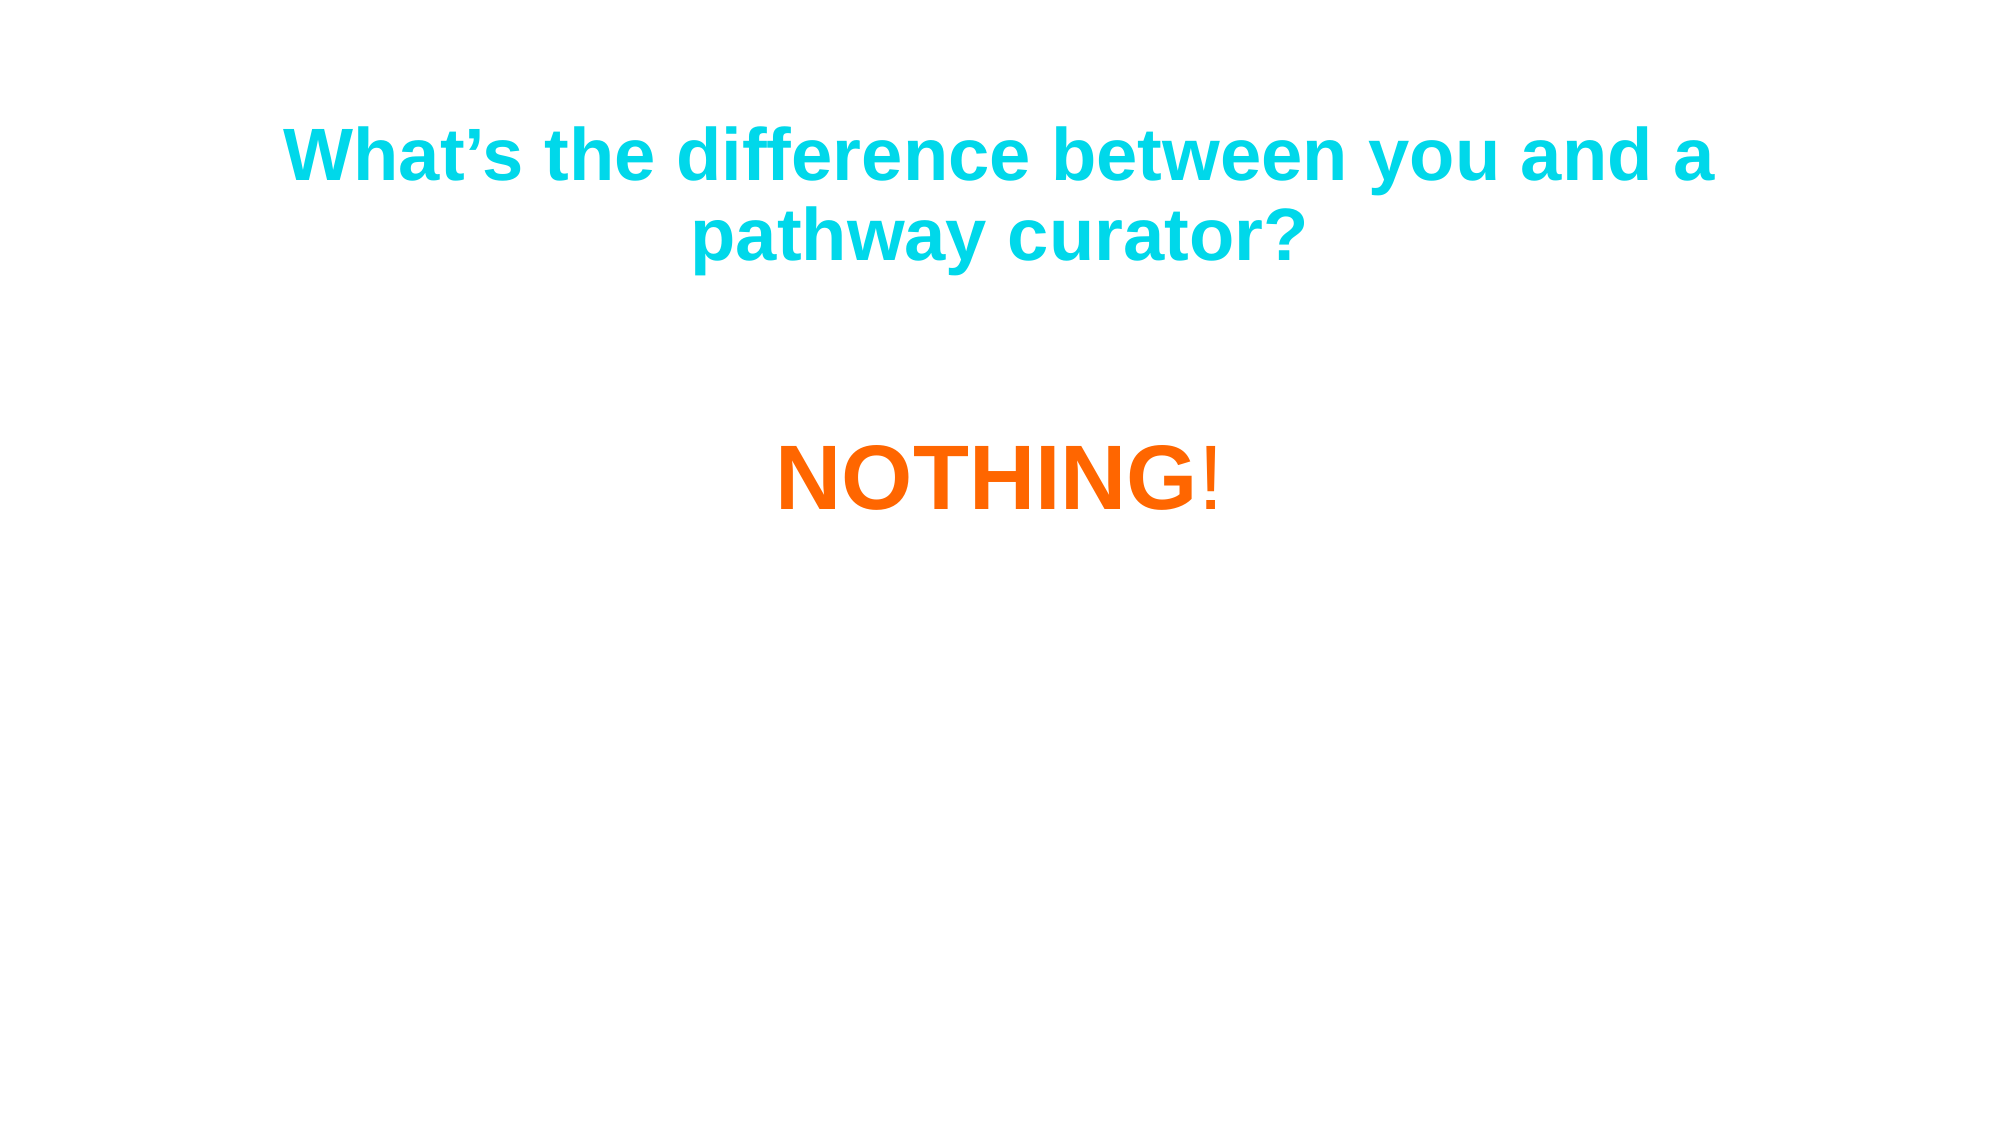

# What’s the difference between you and a pathway curator?

NOTHING!